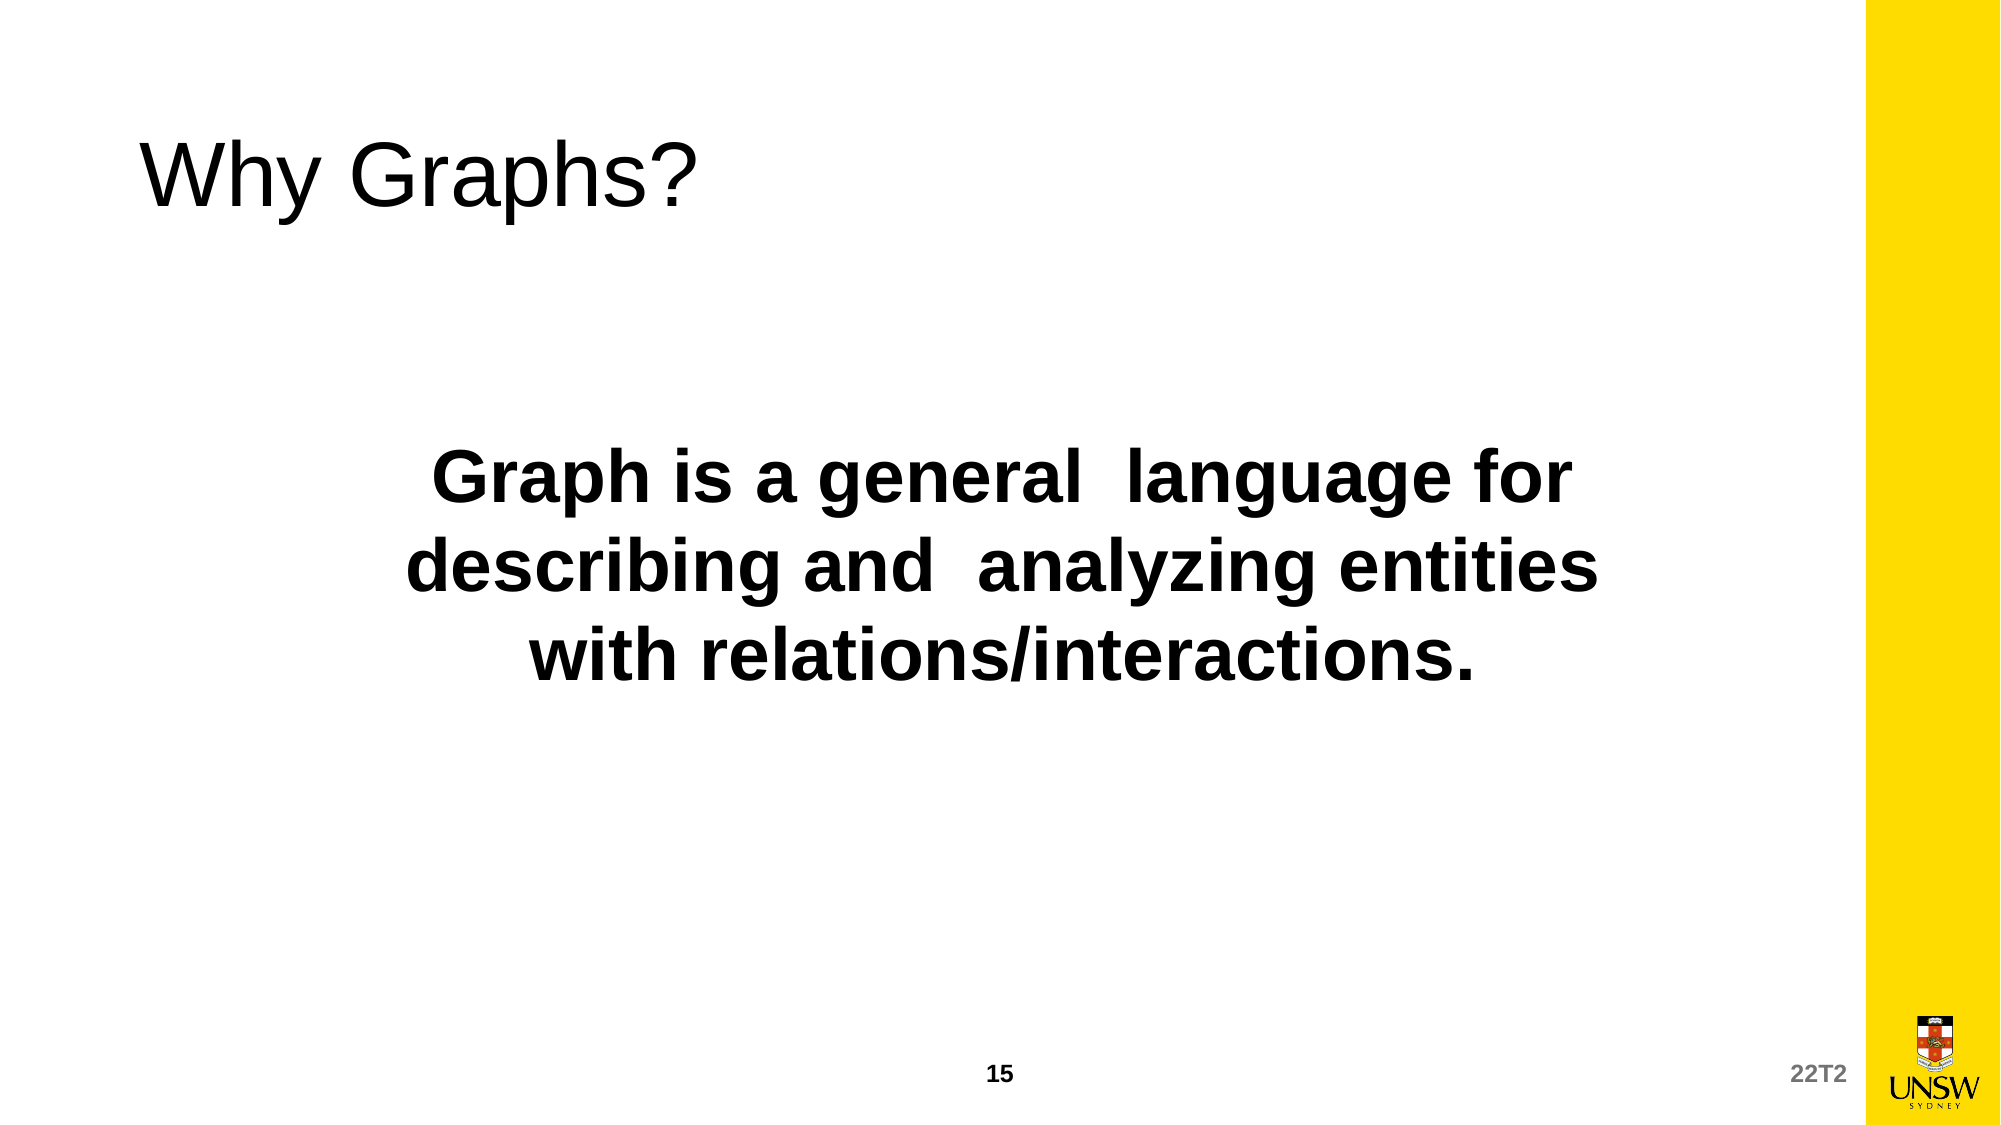

# Why Graphs?
Graph is a general  language for describing and  analyzing entities with relations/interactions.
15
22T2